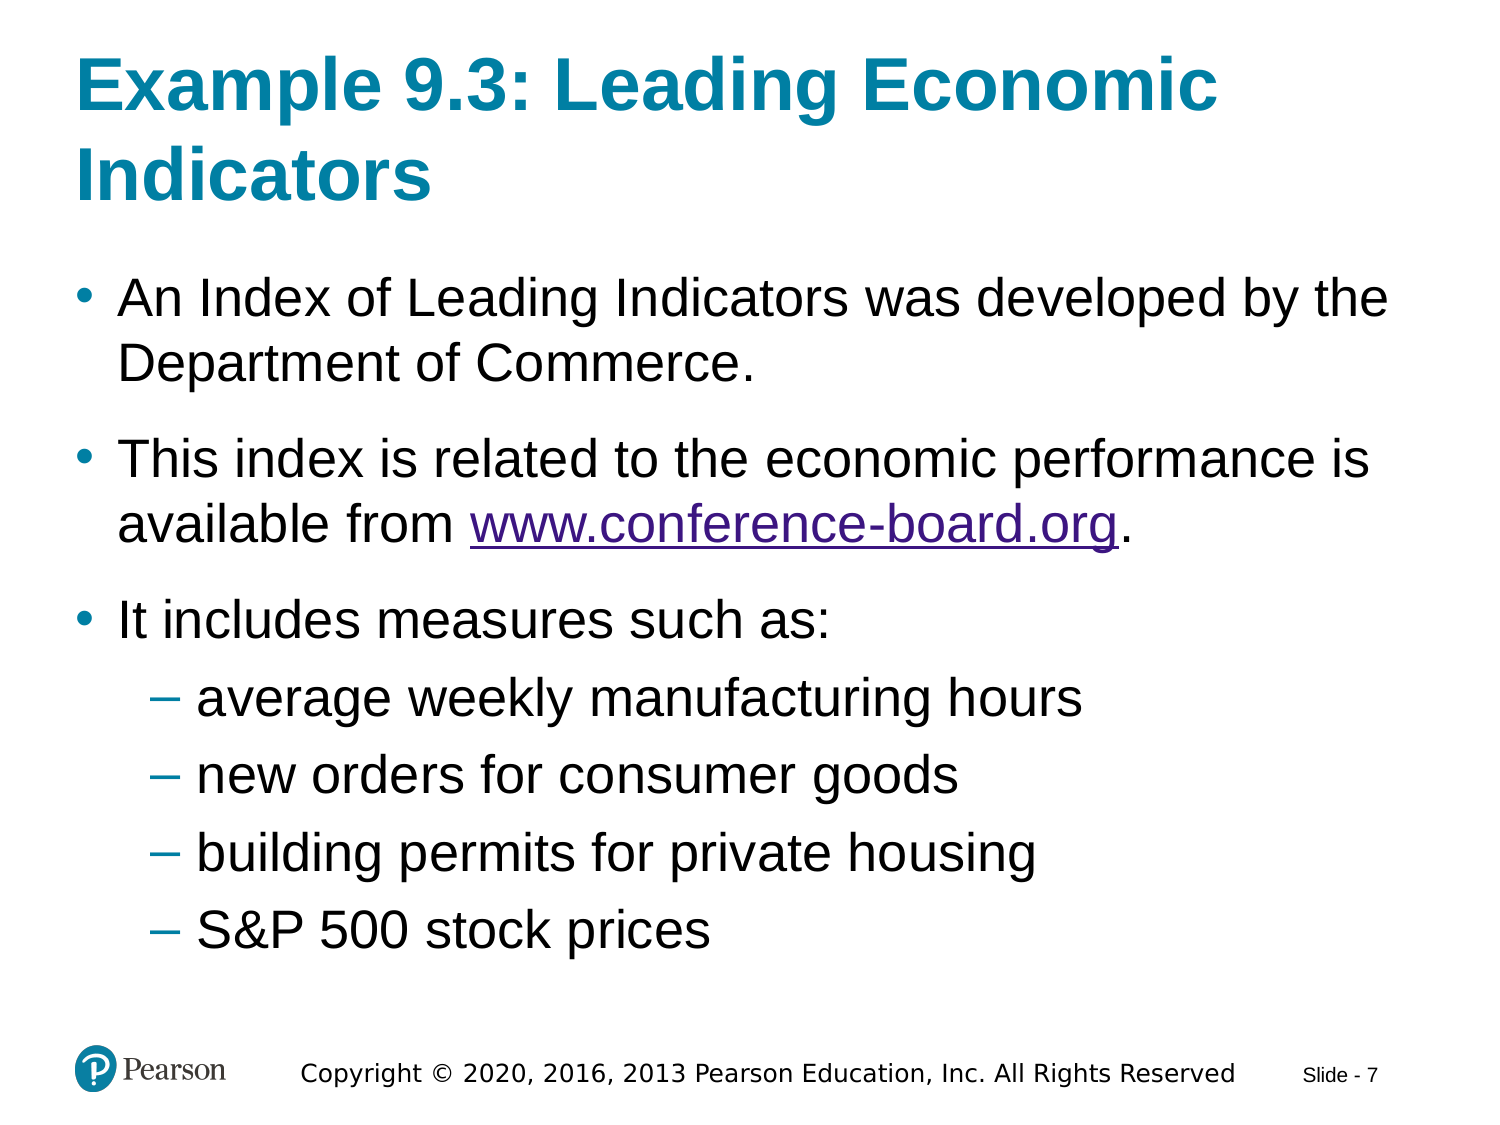

# Example 9.3: Leading Economic Indicators
An Index of Leading Indicators was developed by the Department of Commerce.
This index is related to the economic performance is available from www.conference-board.org.
It includes measures such as:
average weekly manufacturing hours
new orders for consumer goods
building permits for private housing
S&P 500 stock prices